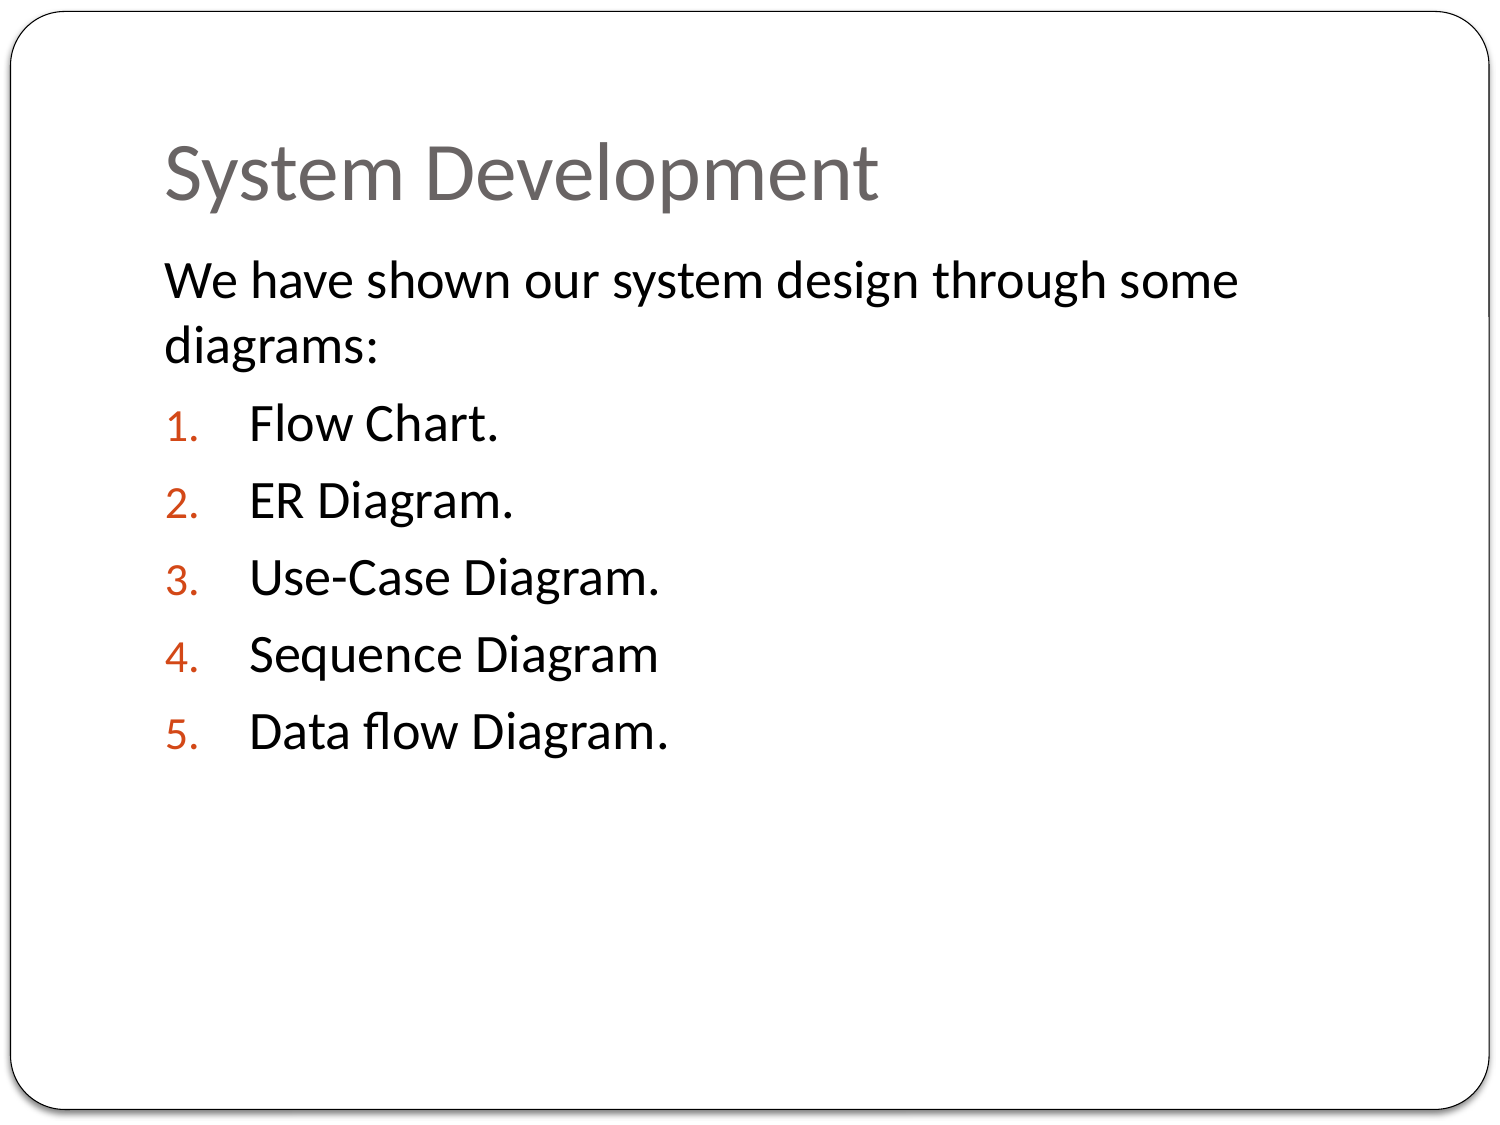

# System Development
We have shown our system design through some diagrams:
Flow Chart.
ER Diagram.
Use-Case Diagram.
Sequence Diagram
Data flow Diagram.